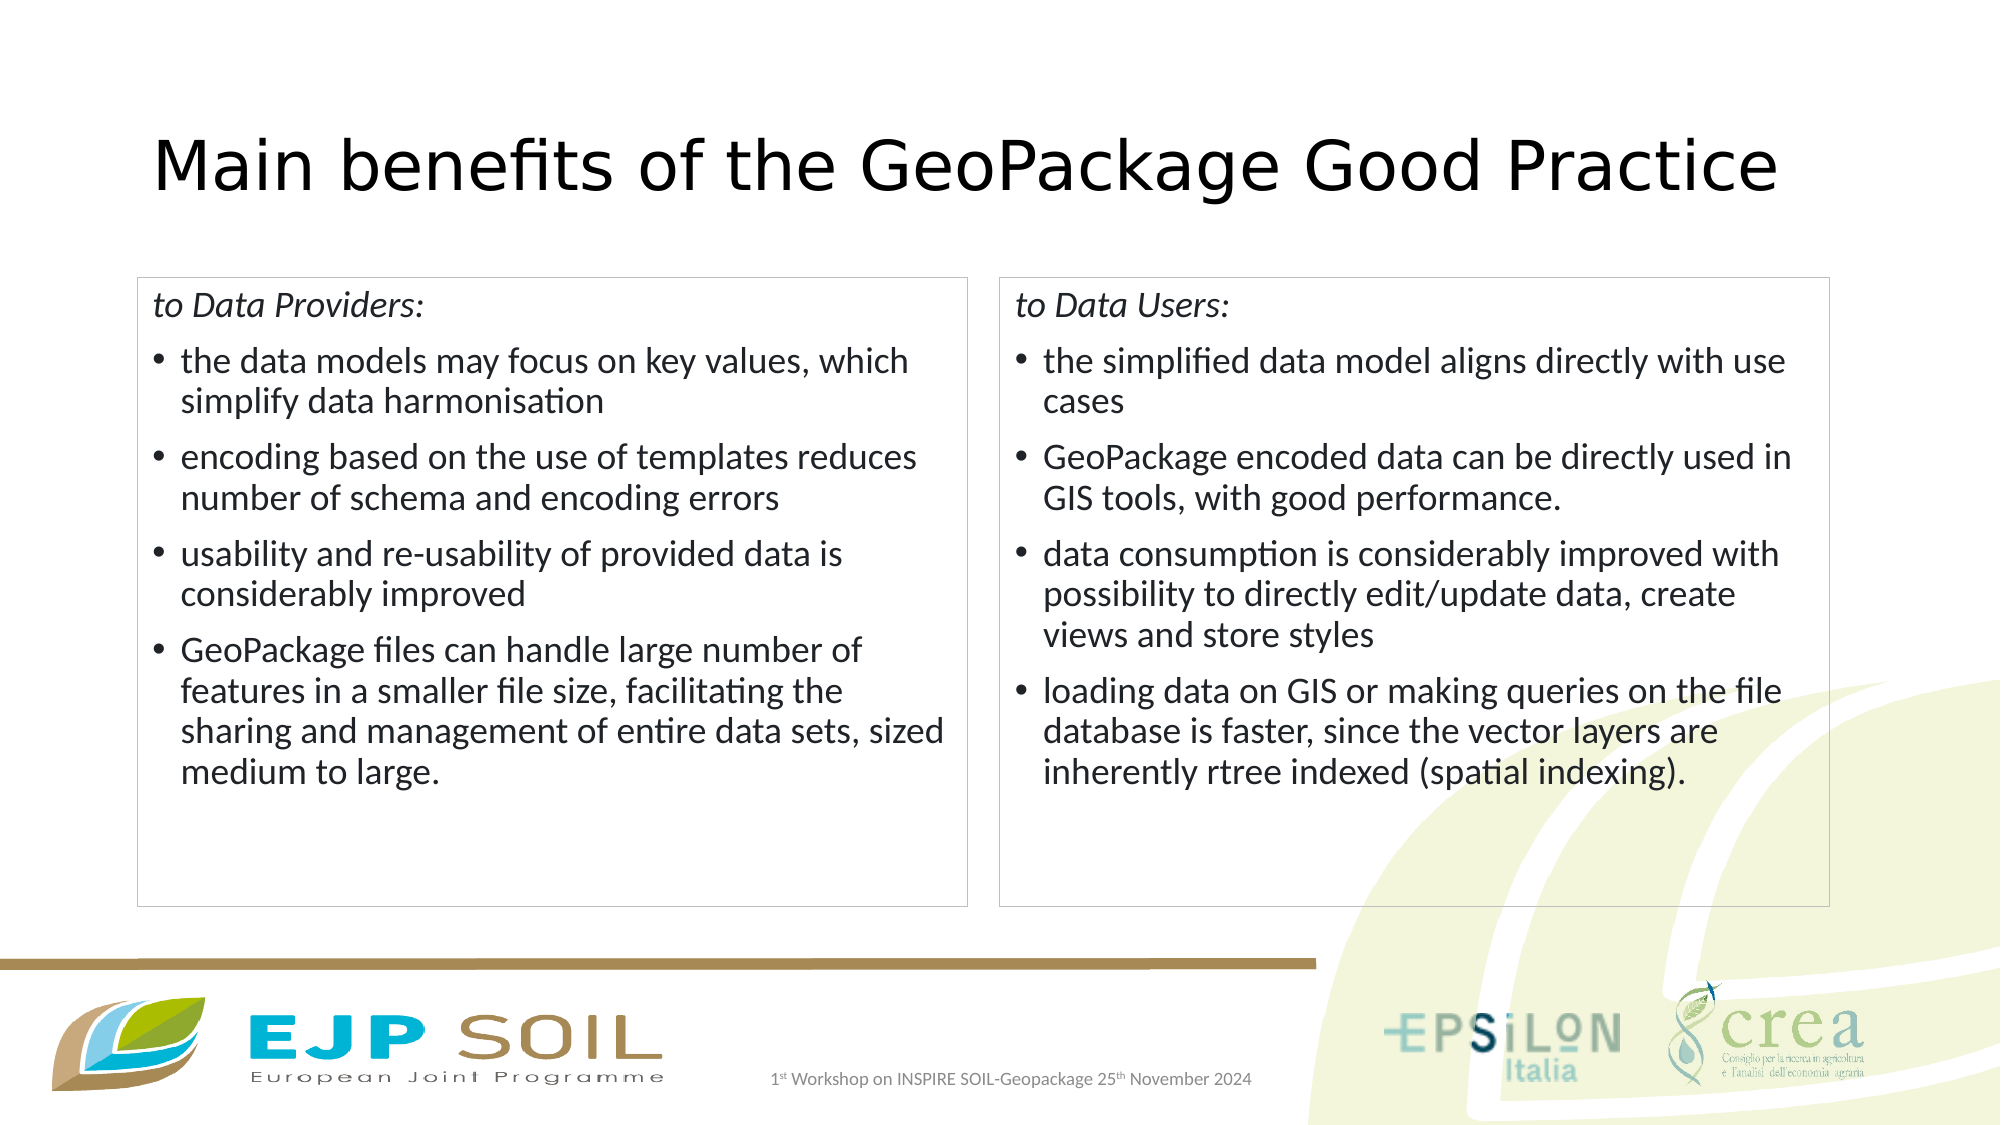

# Main benefits of the GeoPackage Good Practice
to Data Providers:
the data models may focus on key values, which simplify data harmonisation
encoding based on the use of templates reduces number of schema and encoding errors
usability and re-usability of provided data is considerably improved
GeoPackage files can handle large number of features in a smaller file size, facilitating the sharing and management of entire data sets, sized medium to large.

to Data Users:
the simplified data model aligns directly with use cases
GeoPackage encoded data can be directly used in GIS tools, with good performance.
data consumption is considerably improved with possibility to directly edit/update data, create views and store styles
loading data on GIS or making queries on the file database is faster, since the vector layers are inherently rtree indexed (spatial indexing).
1st Workshop on INSPIRE SOIL-Geopackage 25th November 2024